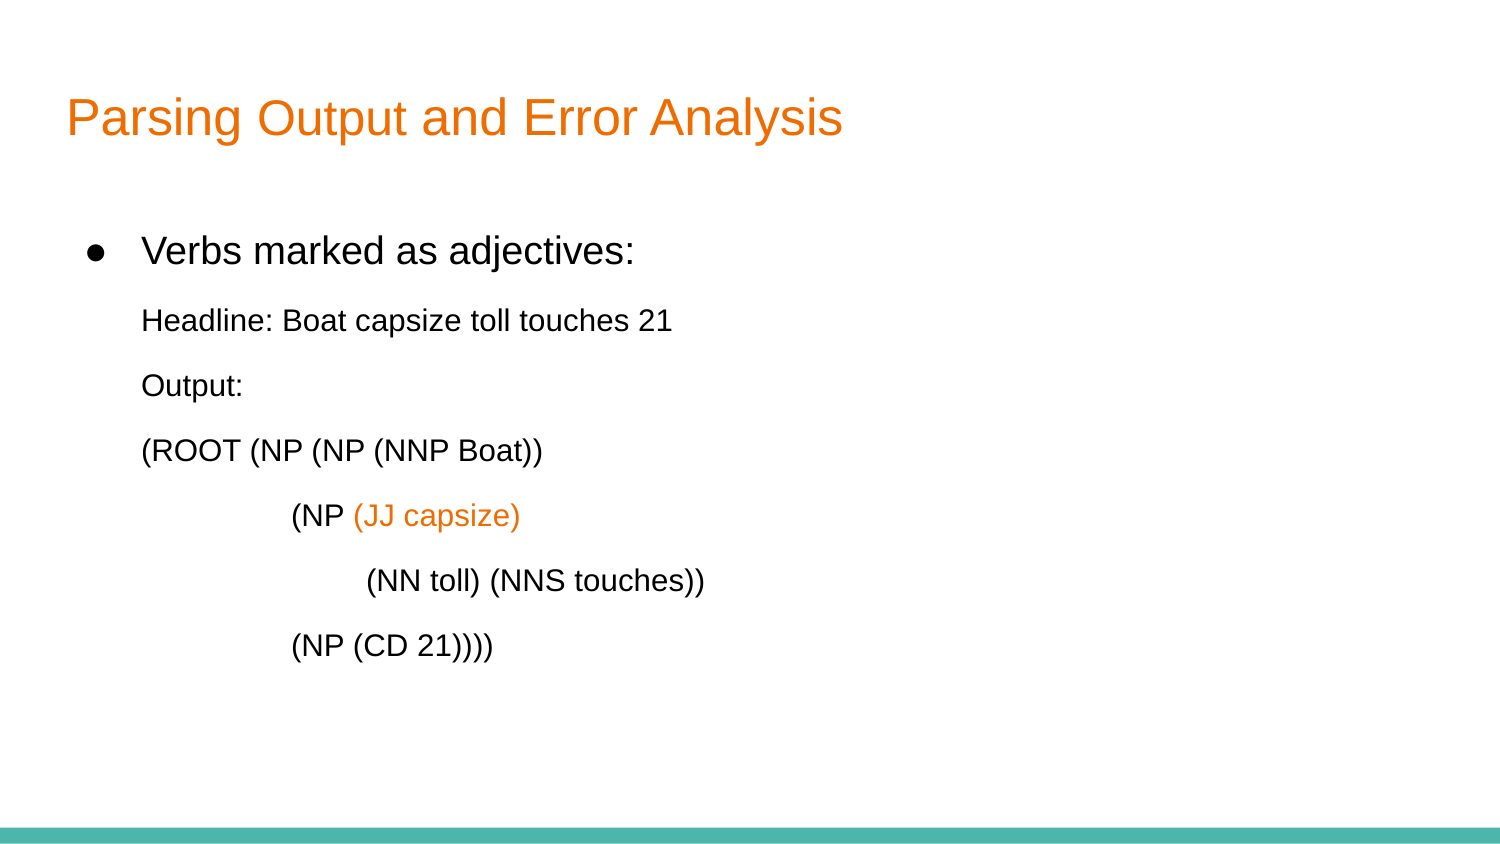

# Parsing Output and Error Analysis
Verbs marked as adjectives:
Headline: Boat capsize toll touches 21
Output:
(ROOT (NP (NP (NNP Boat))
(NP (JJ capsize)
(NN toll) (NNS touches))
(NP (CD 21))))